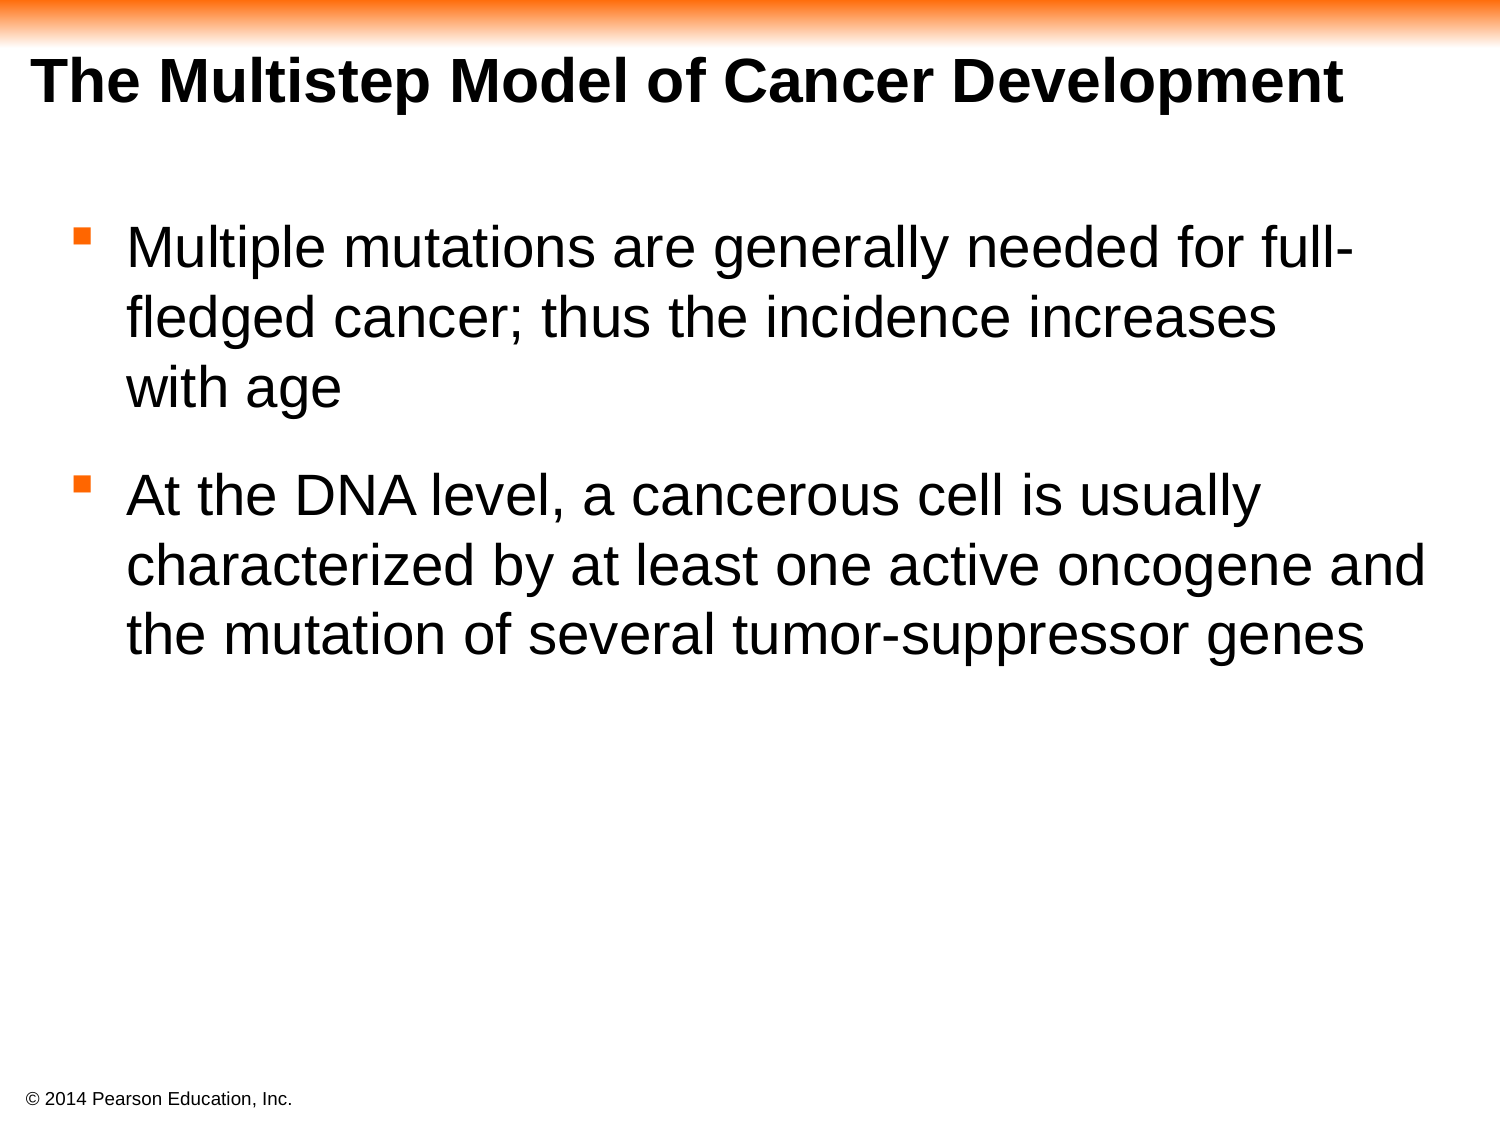

# The Multistep Model of Cancer Development
Multiple mutations are generally needed for full-fledged cancer; thus the incidence increases
with age
At the DNA level, a cancerous cell is usually characterized by at least one active oncogene and the mutation of several tumor-suppressor genes